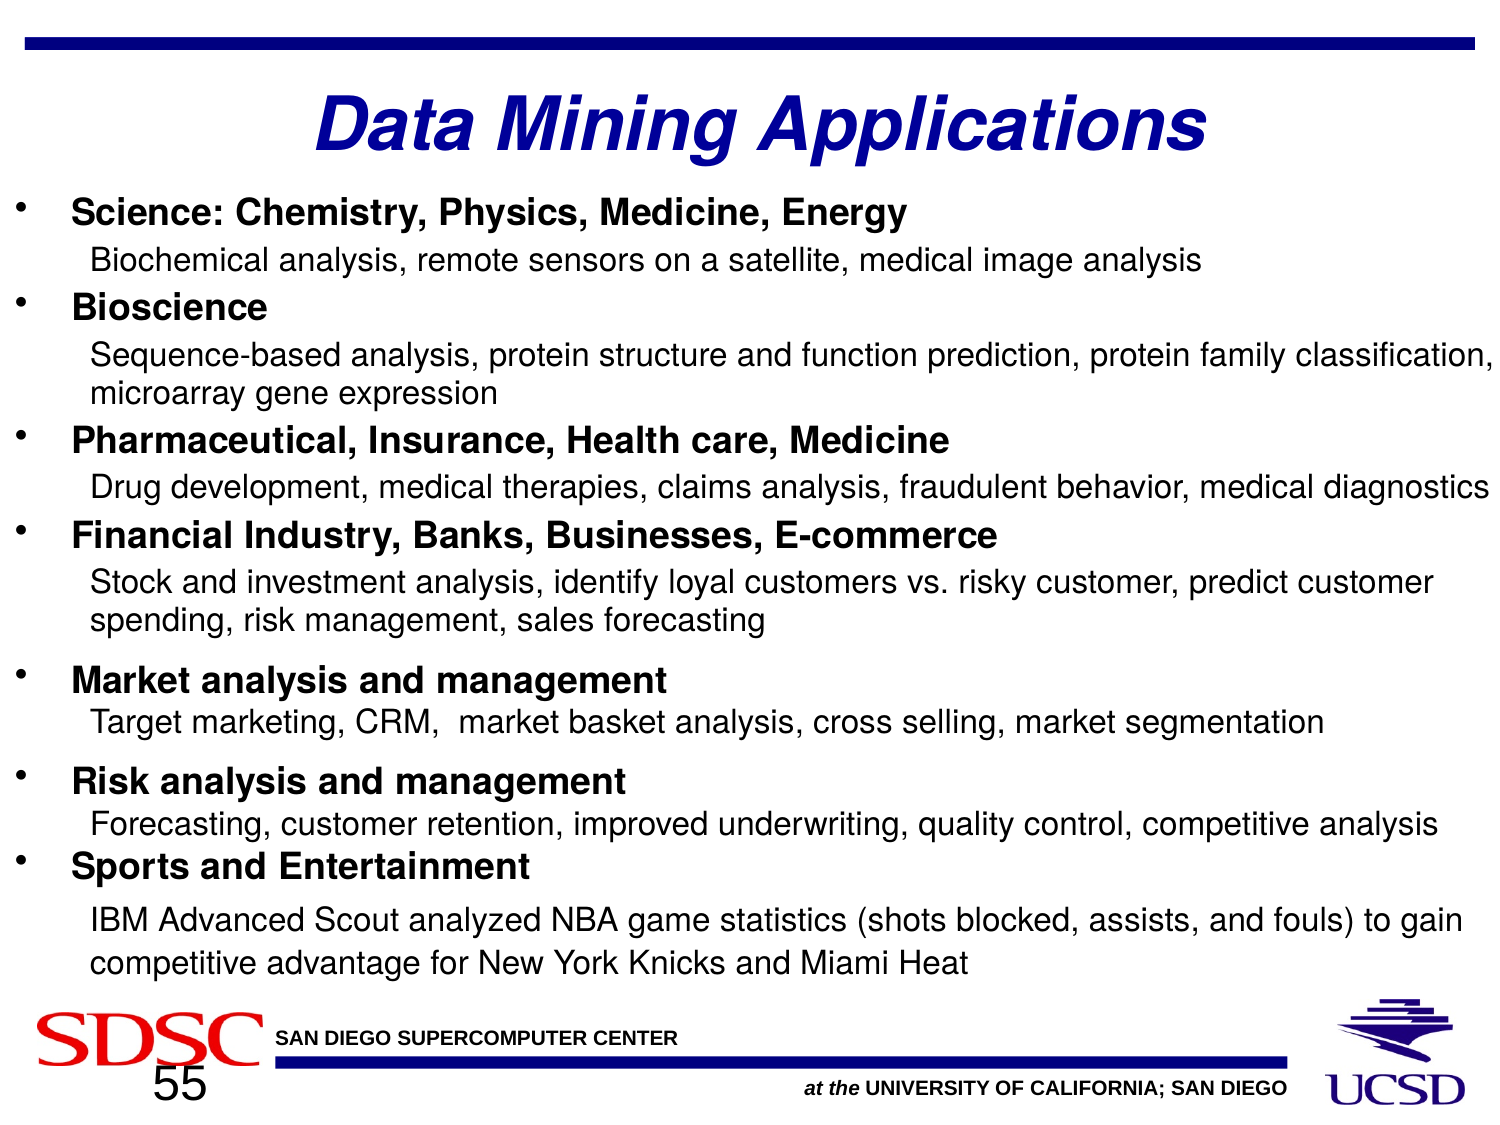

# Data Mining Applications
Science: Chemistry, Physics, Medicine, Energy
Biochemical analysis, remote sensors on a satellite, medical image analysis
Bioscience
Sequence-based analysis, protein structure and function prediction, protein family classification, microarray gene expression
Pharmaceutical, Insurance, Health care, Medicine
Drug development, medical therapies, claims analysis, fraudulent behavior, medical diagnostics
Financial Industry, Banks, Businesses, E-commerce
Stock and investment analysis, identify loyal customers vs. risky customer, predict customer spending, risk management, sales forecasting
Market analysis and management
Target marketing, CRM,  market basket analysis, cross selling, market segmentation
Risk analysis and management
Forecasting, customer retention, improved underwriting, quality control, competitive analysis
Sports and Entertainment
IBM Advanced Scout analyzed NBA game statistics (shots blocked, assists, and fouls) to gain competitive advantage for New York Knicks and Miami Heat

55